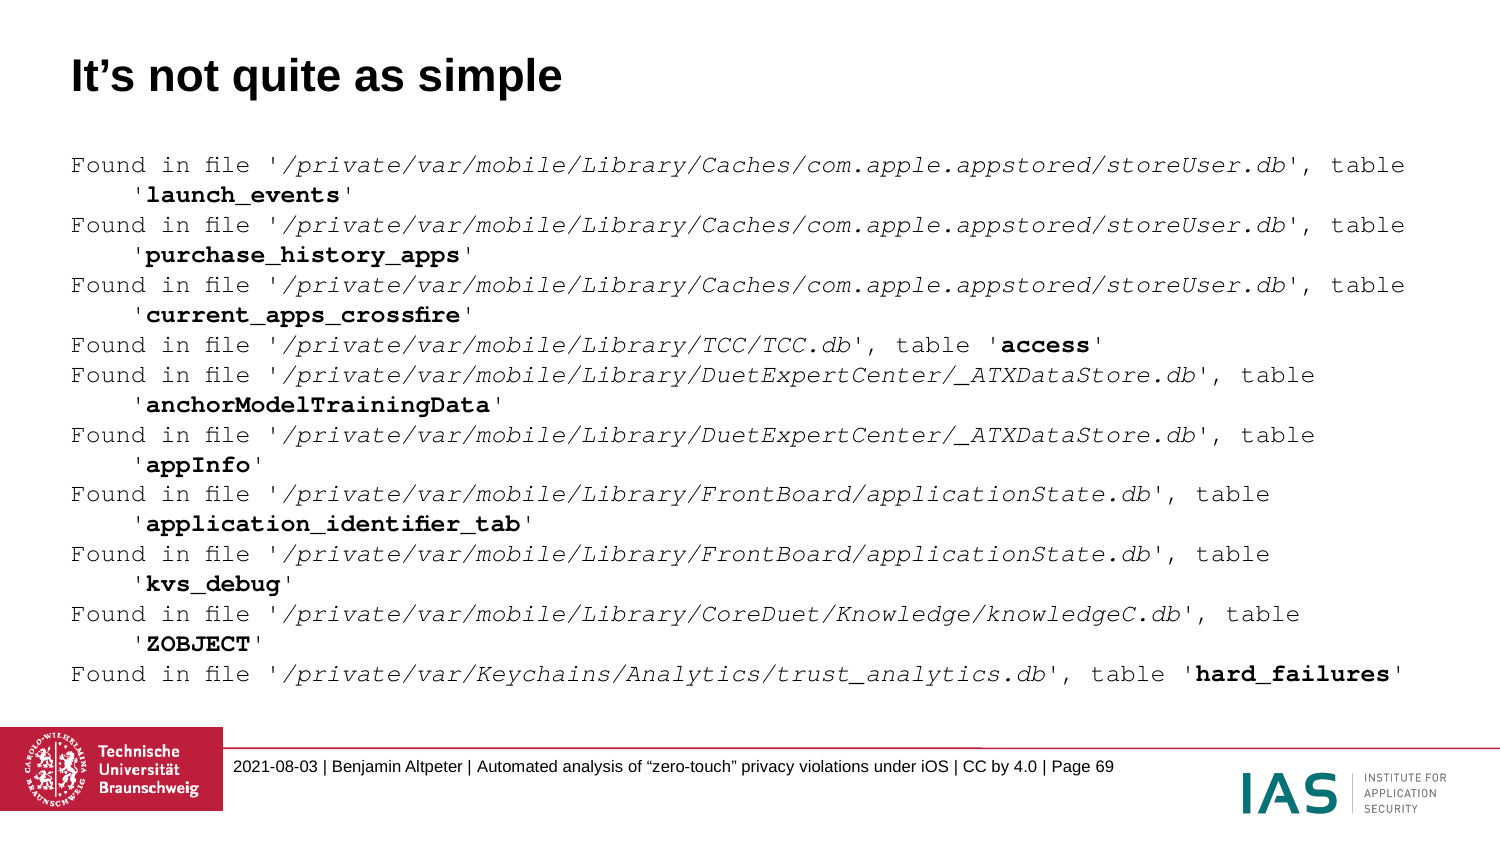

# It’s not quite as simple
Found in file '/private/var/mobile/Library/Caches/com.apple.appstored/storeUser.db', table
    'launch_events'
Found in file '/private/var/mobile/Library/Caches/com.apple.appstored/storeUser.db', table
    'purchase_history_apps'
Found in file '/private/var/mobile/Library/Caches/com.apple.appstored/storeUser.db', table
    'current_apps_crossfire'
Found in file '/private/var/mobile/Library/TCC/TCC.db', table 'access'
Found in file '/private/var/mobile/Library/DuetExpertCenter/_ATXDataStore.db', table
    'anchorModelTrainingData'
Found in file '/private/var/mobile/Library/DuetExpertCenter/_ATXDataStore.db', table
    'appInfo'
Found in file '/private/var/mobile/Library/FrontBoard/applicationState.db', table
    'application_identifier_tab'
Found in file '/private/var/mobile/Library/FrontBoard/applicationState.db', table
    'kvs_debug'
Found in file '/private/var/mobile/Library/CoreDuet/Knowledge/knowledgeC.db', table
    'ZOBJECT'
Found in file '/private/var/Keychains/Analytics/trust_analytics.db', table 'hard_failures'